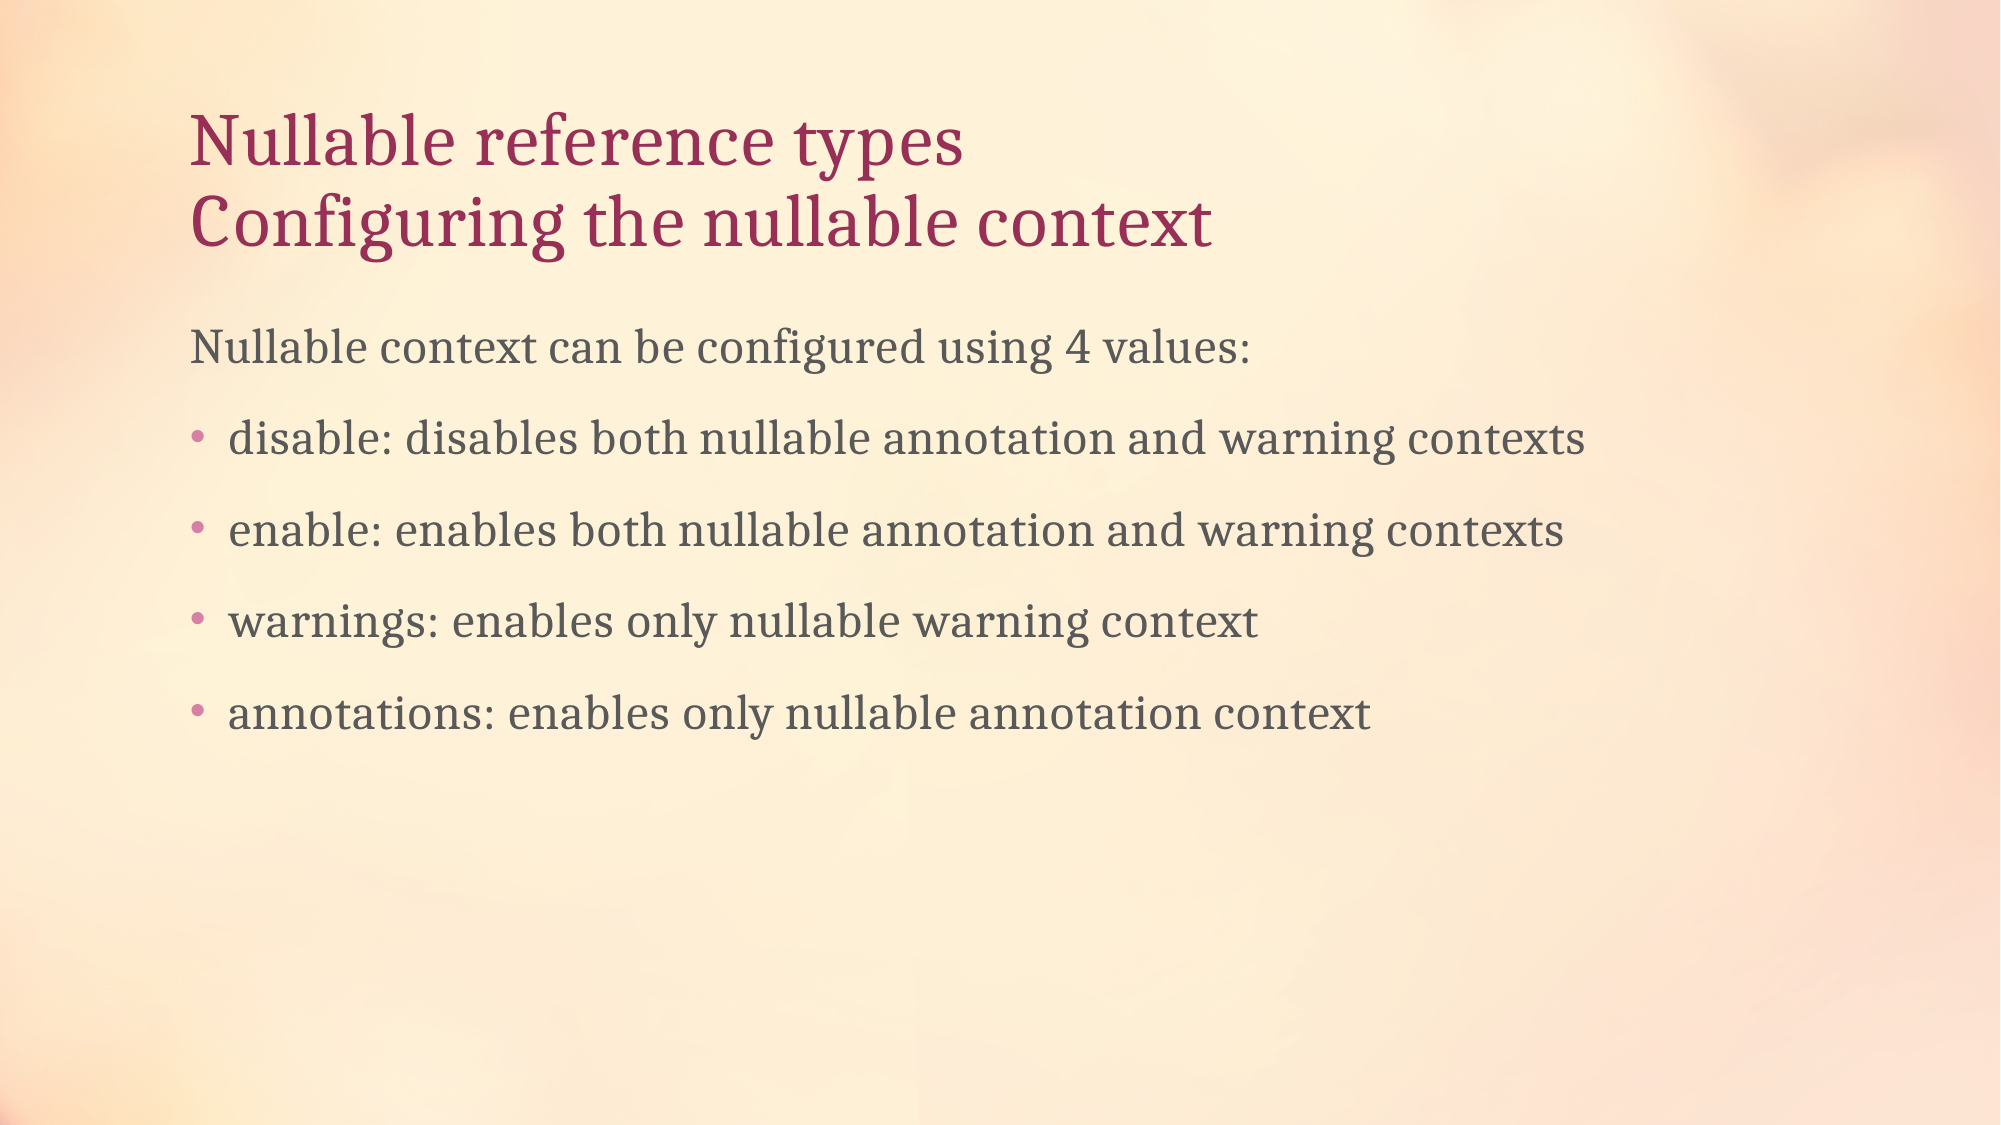

# Nullable reference types Configuring the nullable context
Nullable context can be configured using 4 values:
disable: disables both nullable annotation and warning contexts
enable: enables both nullable annotation and warning contexts
warnings: enables only nullable warning context
annotations: enables only nullable annotation context